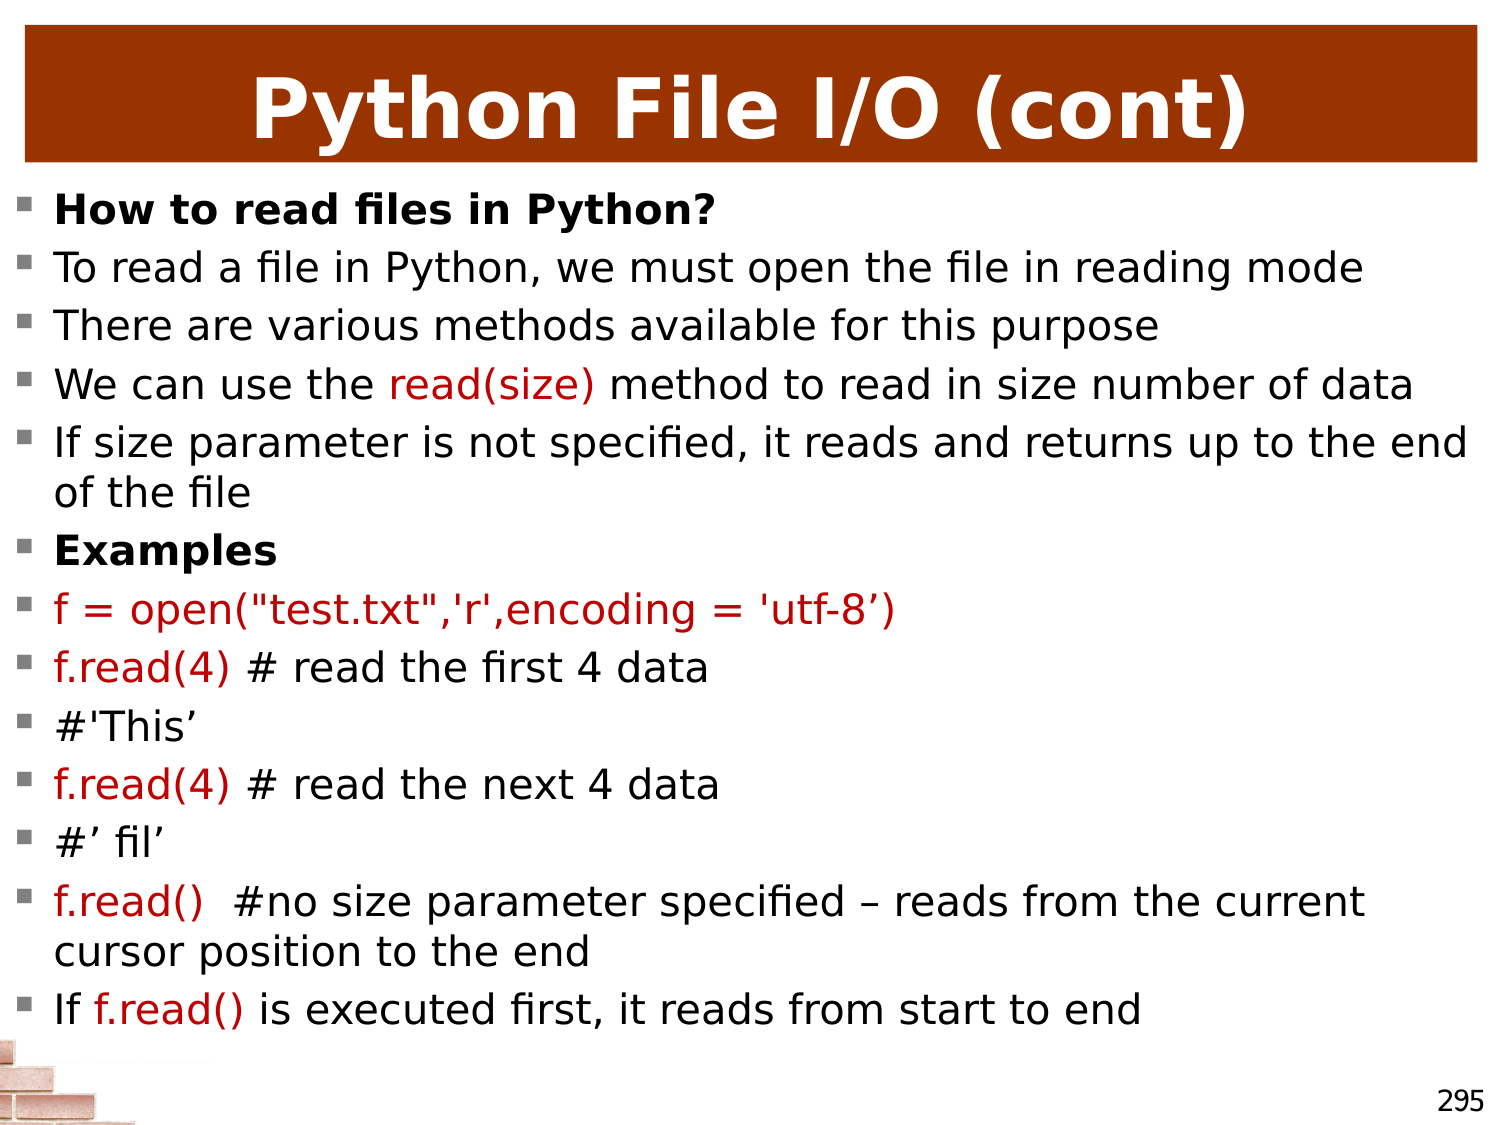

# Python File I/O (cont)
How to read files in Python?
To read a file in Python, we must open the file in reading mode
There are various methods available for this purpose
We can use the read(size) method to read in size number of data
If size parameter is not specified, it reads and returns up to the end of the file
Examples
f = open("test.txt",'r',encoding = 'utf-8’)
f.read(4) # read the first 4 data
#'This’
f.read(4) # read the next 4 data
#’ fil’
f.read()  #no size parameter specified – reads from the current cursor position to the end
If f.read() is executed first, it reads from start to end

295